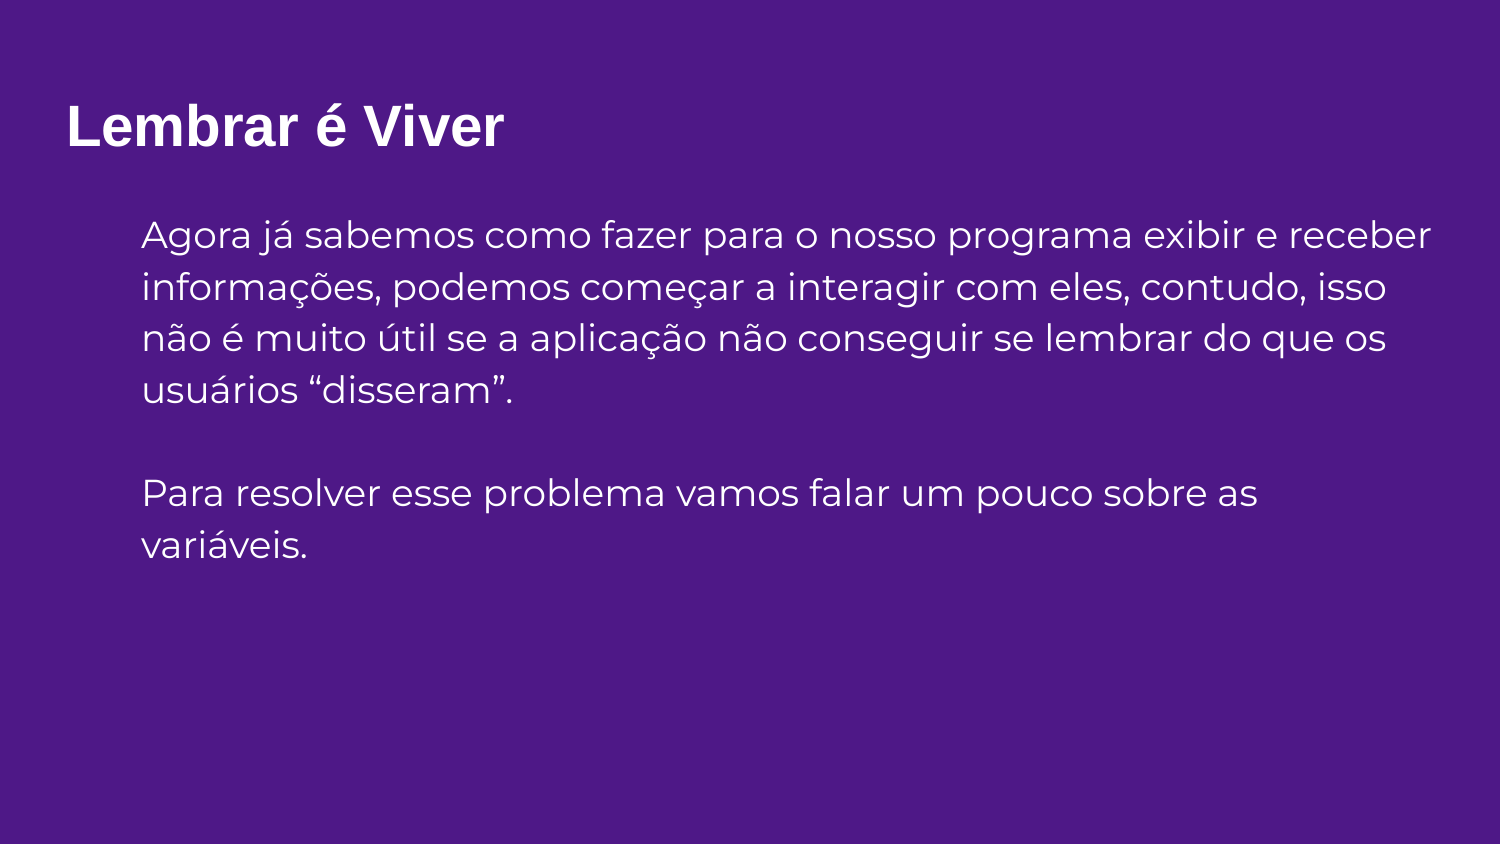

# Lembrar é Viver
Agora já sabemos como fazer para o nosso programa exibir e receber informações, podemos começar a interagir com eles, contudo, isso não é muito útil se a aplicação não conseguir se lembrar do que os usuários “disseram”.

Para resolver esse problema vamos falar um pouco sobre as variáveis.